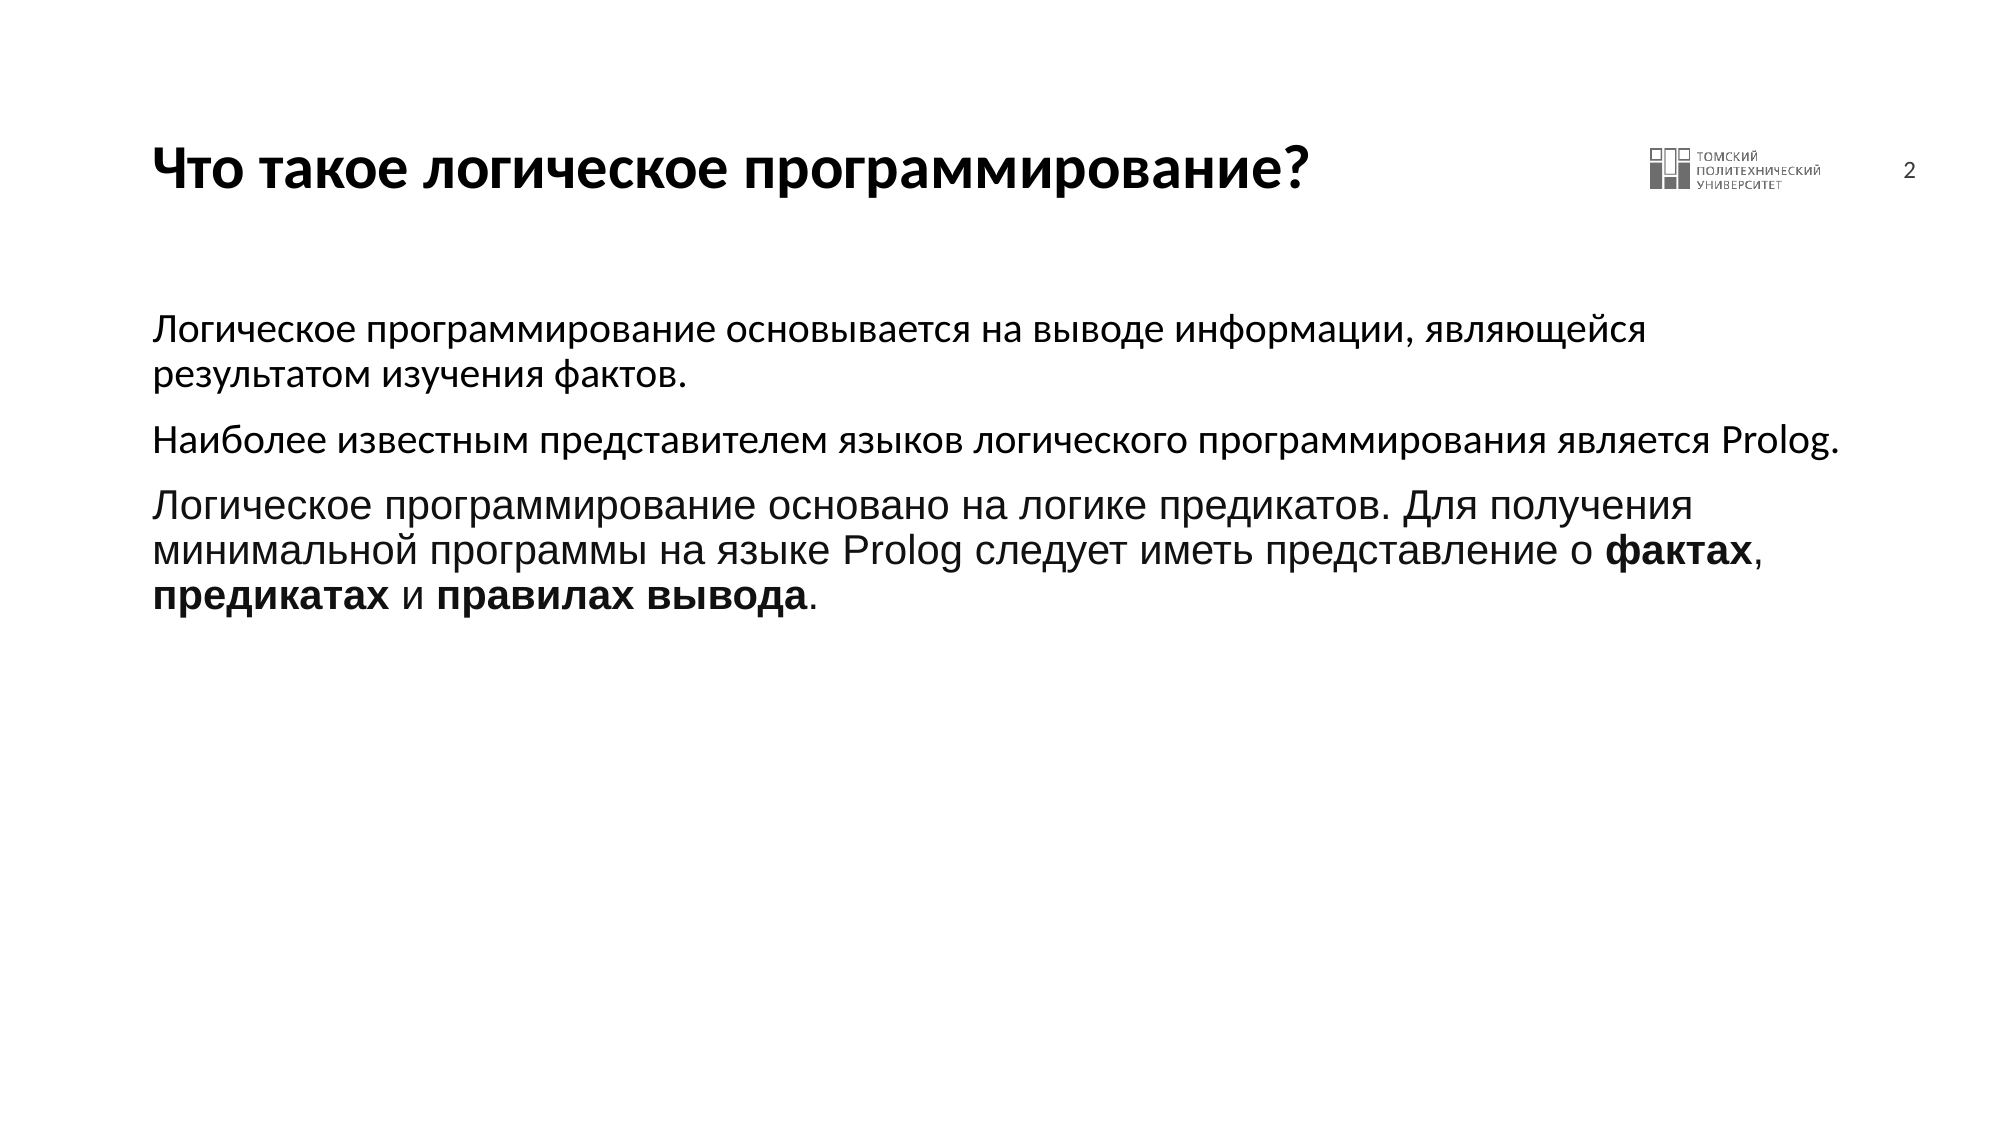

# Что такое логическое программирование?
Логическое программирование основывается на выводе информации, являющейся результатом изучения фактов.
Наиболее известным представителем языков логического программирования является Prolog.
Логическое программирование основано на логике предикатов. Для получения минимальной программы на языке Prolog следует иметь представление о фактах, предикатах и правилах вывода.